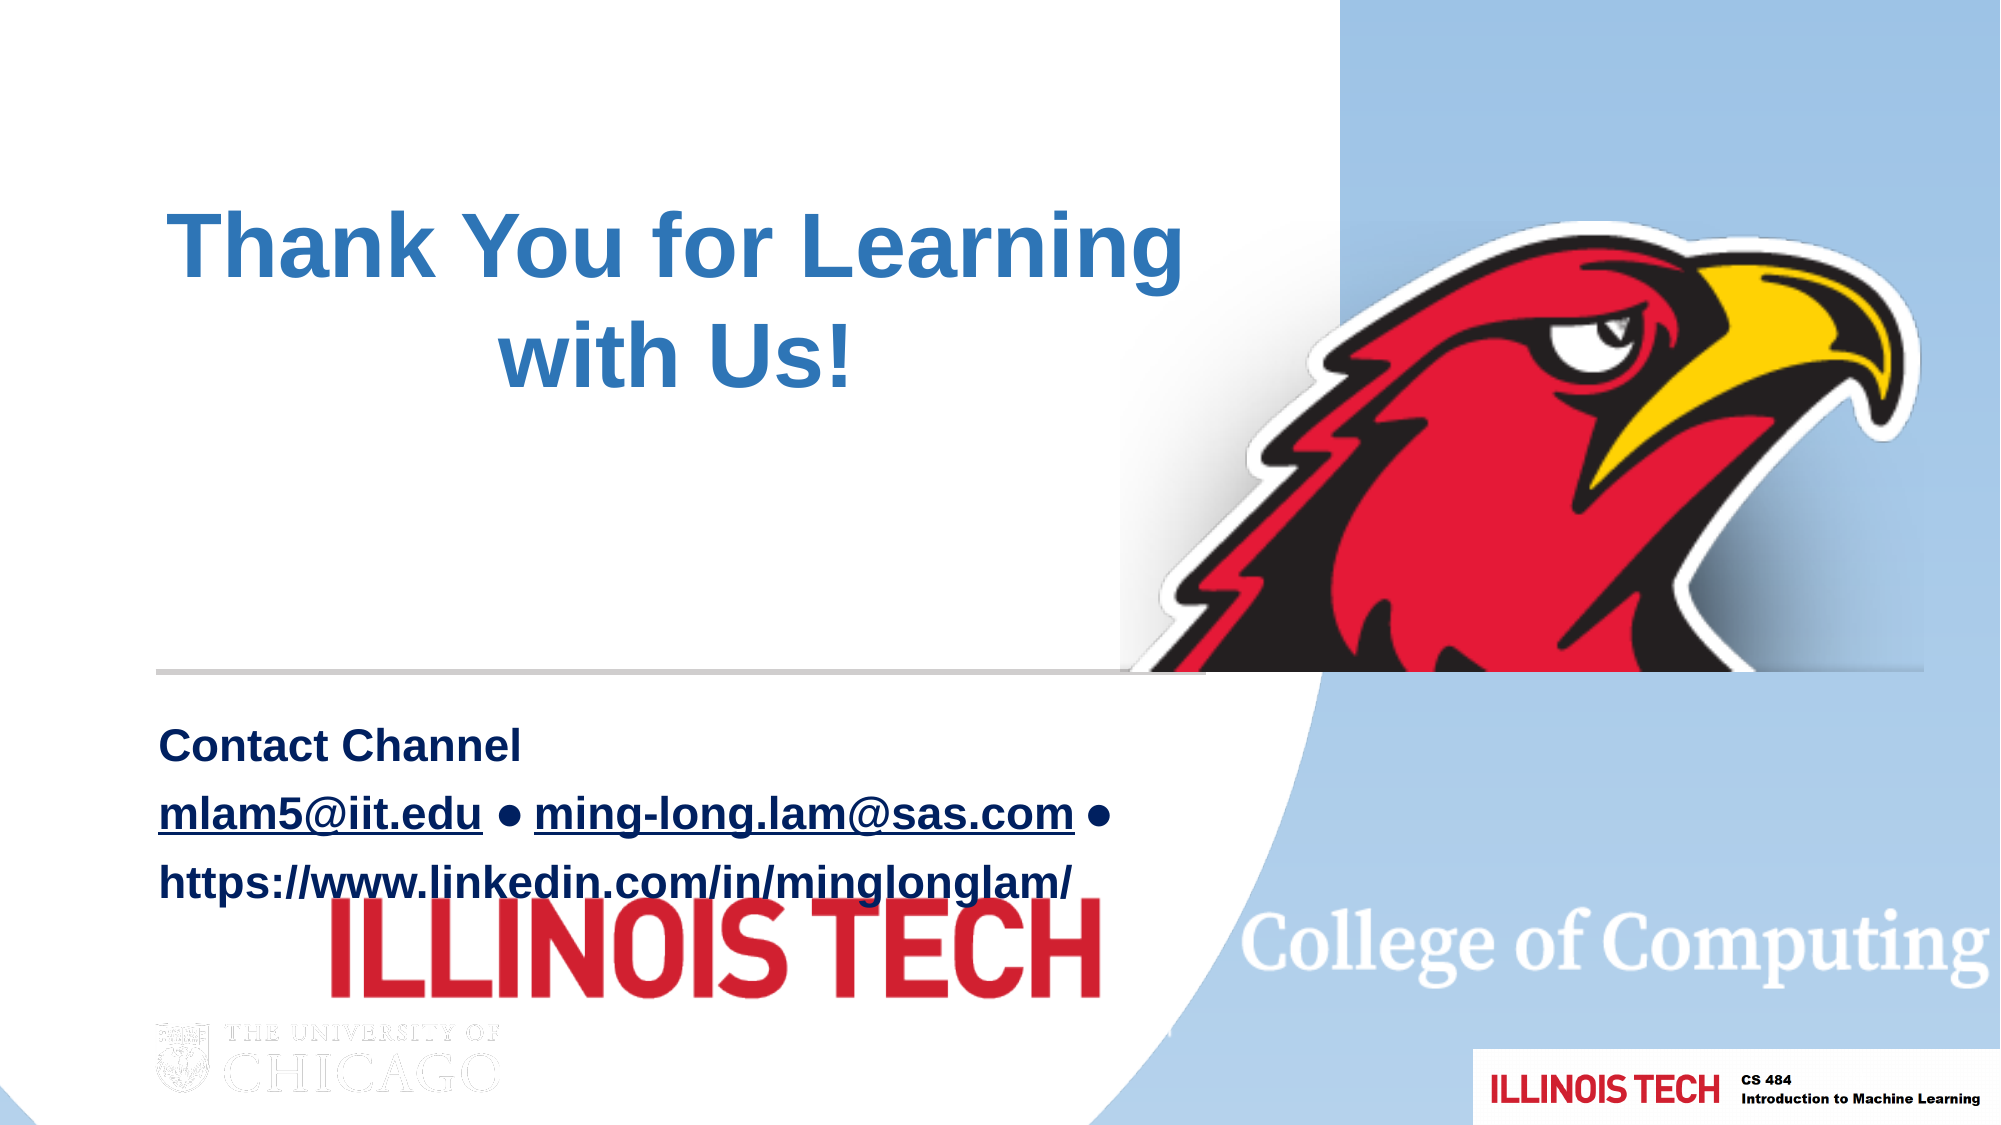

Thank You for Learning with Us!
Contact Channel
mlam5@iit.edu ● ming-long.lam@sas.com ● https://www.linkedin.com/in/minglonglam/
70